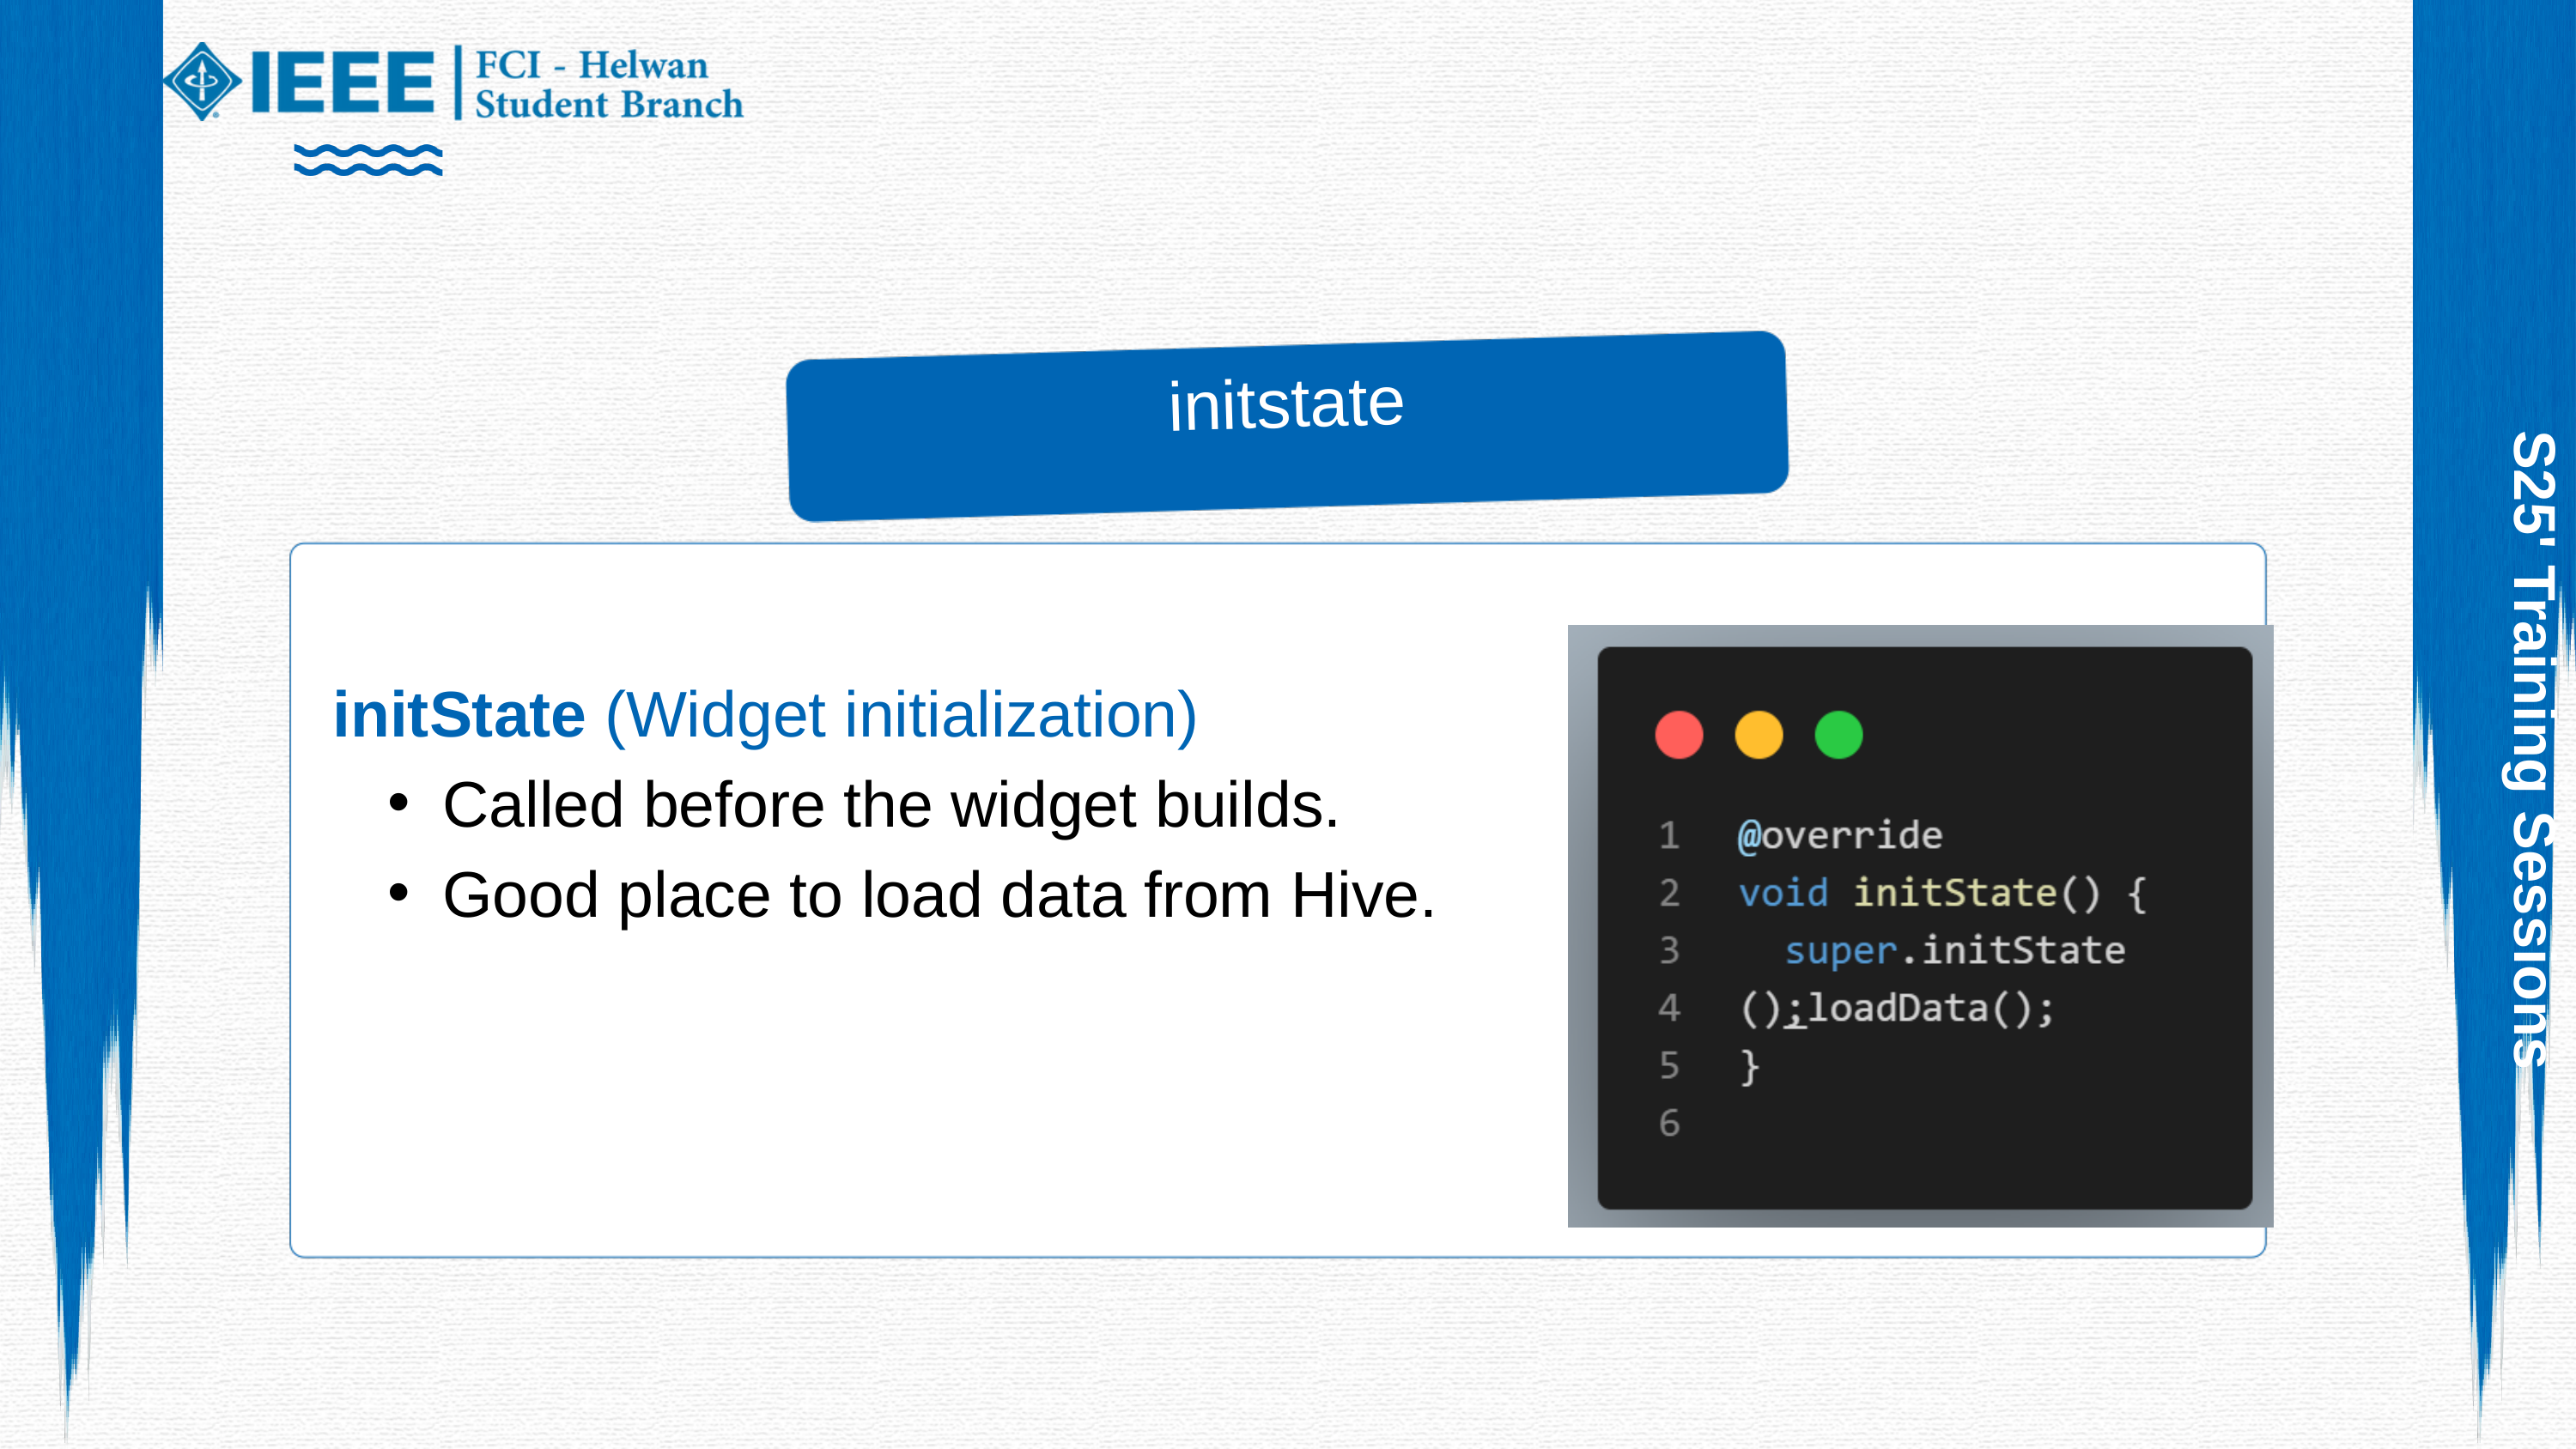

initstate

initState (Widget initialization)
Called before the widget builds.
Good place to load data from Hive.
S25' Training Sessions